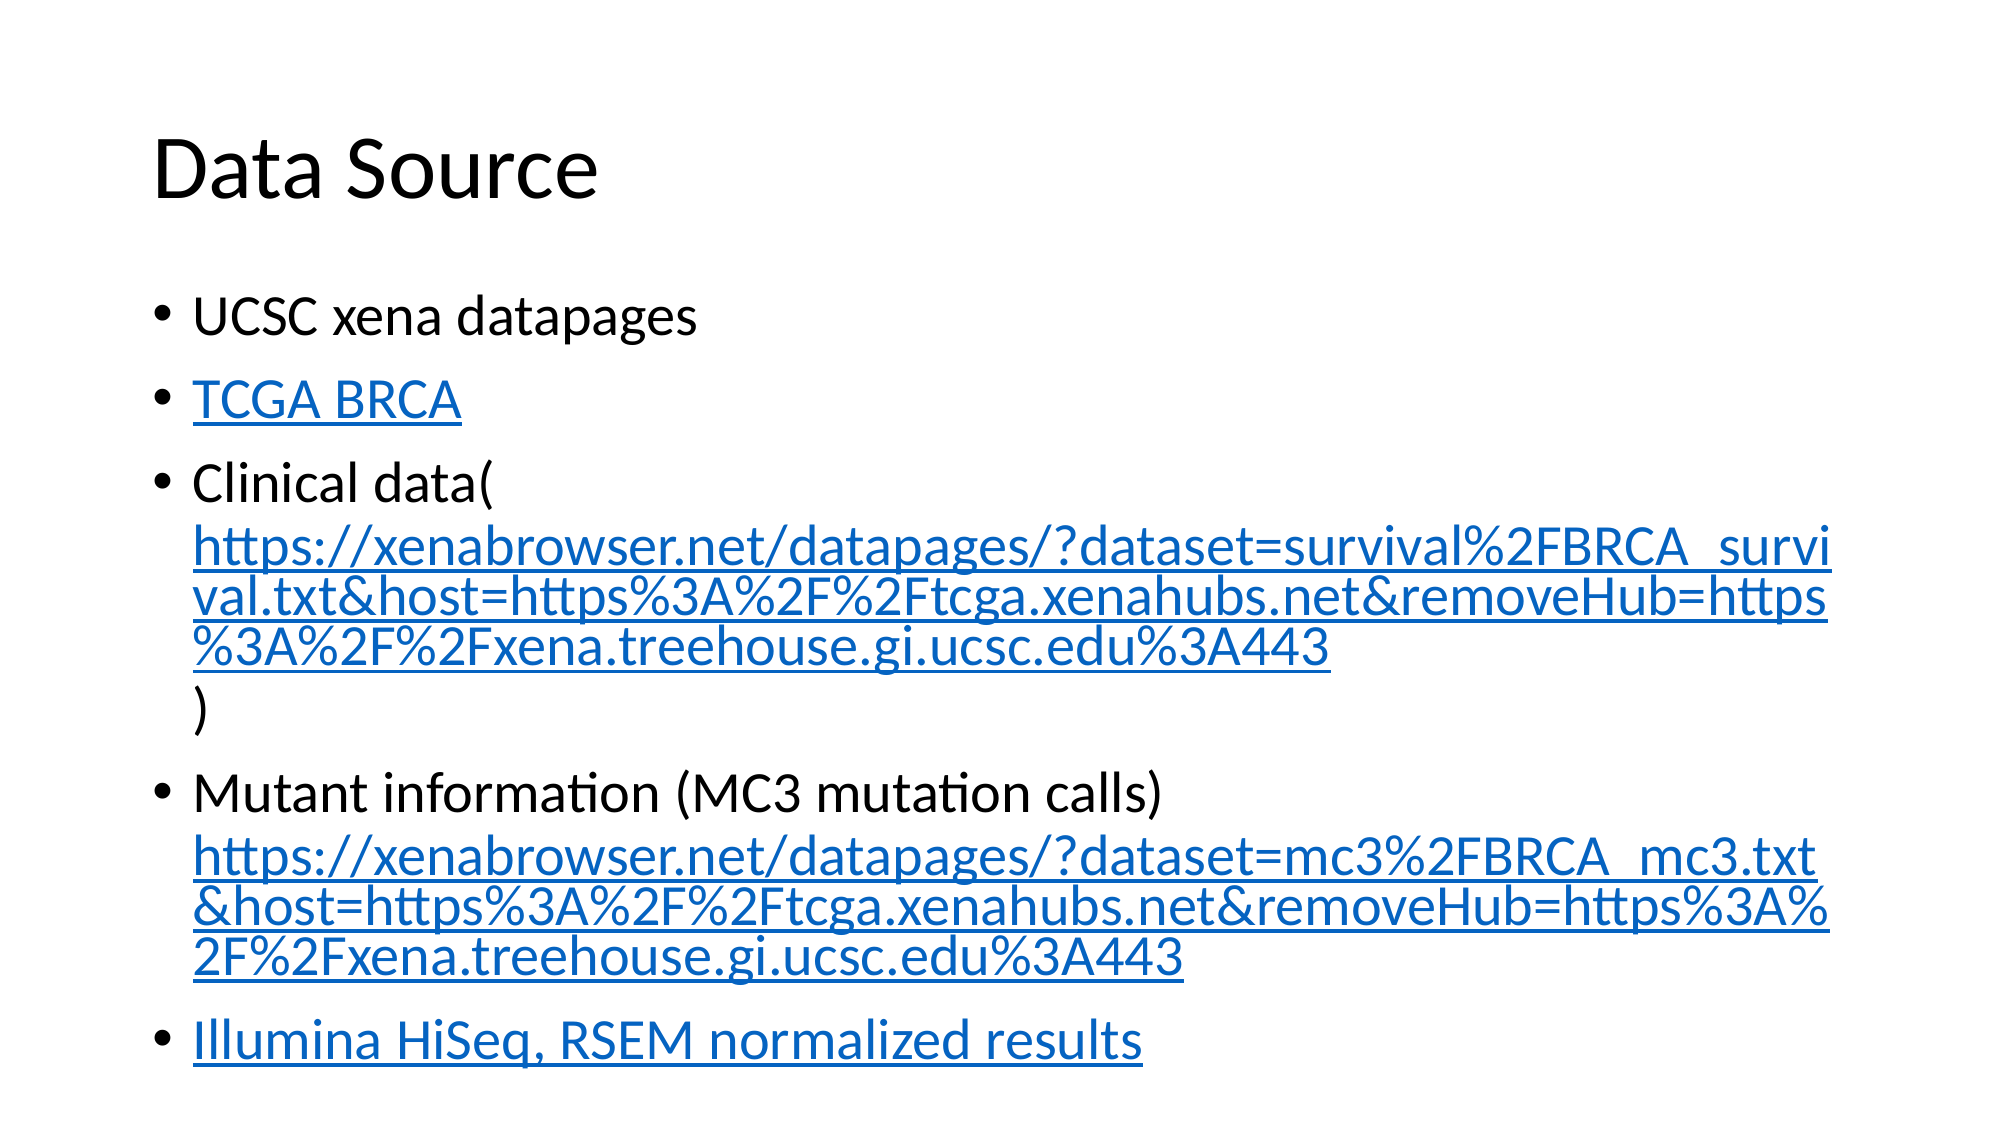

# Data Source
UCSC xena datapages
TCGA BRCA
Clinical data(https://xenabrowser.net/datapages/?dataset=survival%2FBRCA_survival.txt&host=https%3A%2F%2Ftcga.xenahubs.net&removeHub=https%3A%2F%2Fxena.treehouse.gi.ucsc.edu%3A443)
Mutant information (MC3 mutation calls) https://xenabrowser.net/datapages/?dataset=mc3%2FBRCA_mc3.txt&host=https%3A%2F%2Ftcga.xenahubs.net&removeHub=https%3A%2F%2Fxena.treehouse.gi.ucsc.edu%3A443
Illumina HiSeq, RSEM normalized results